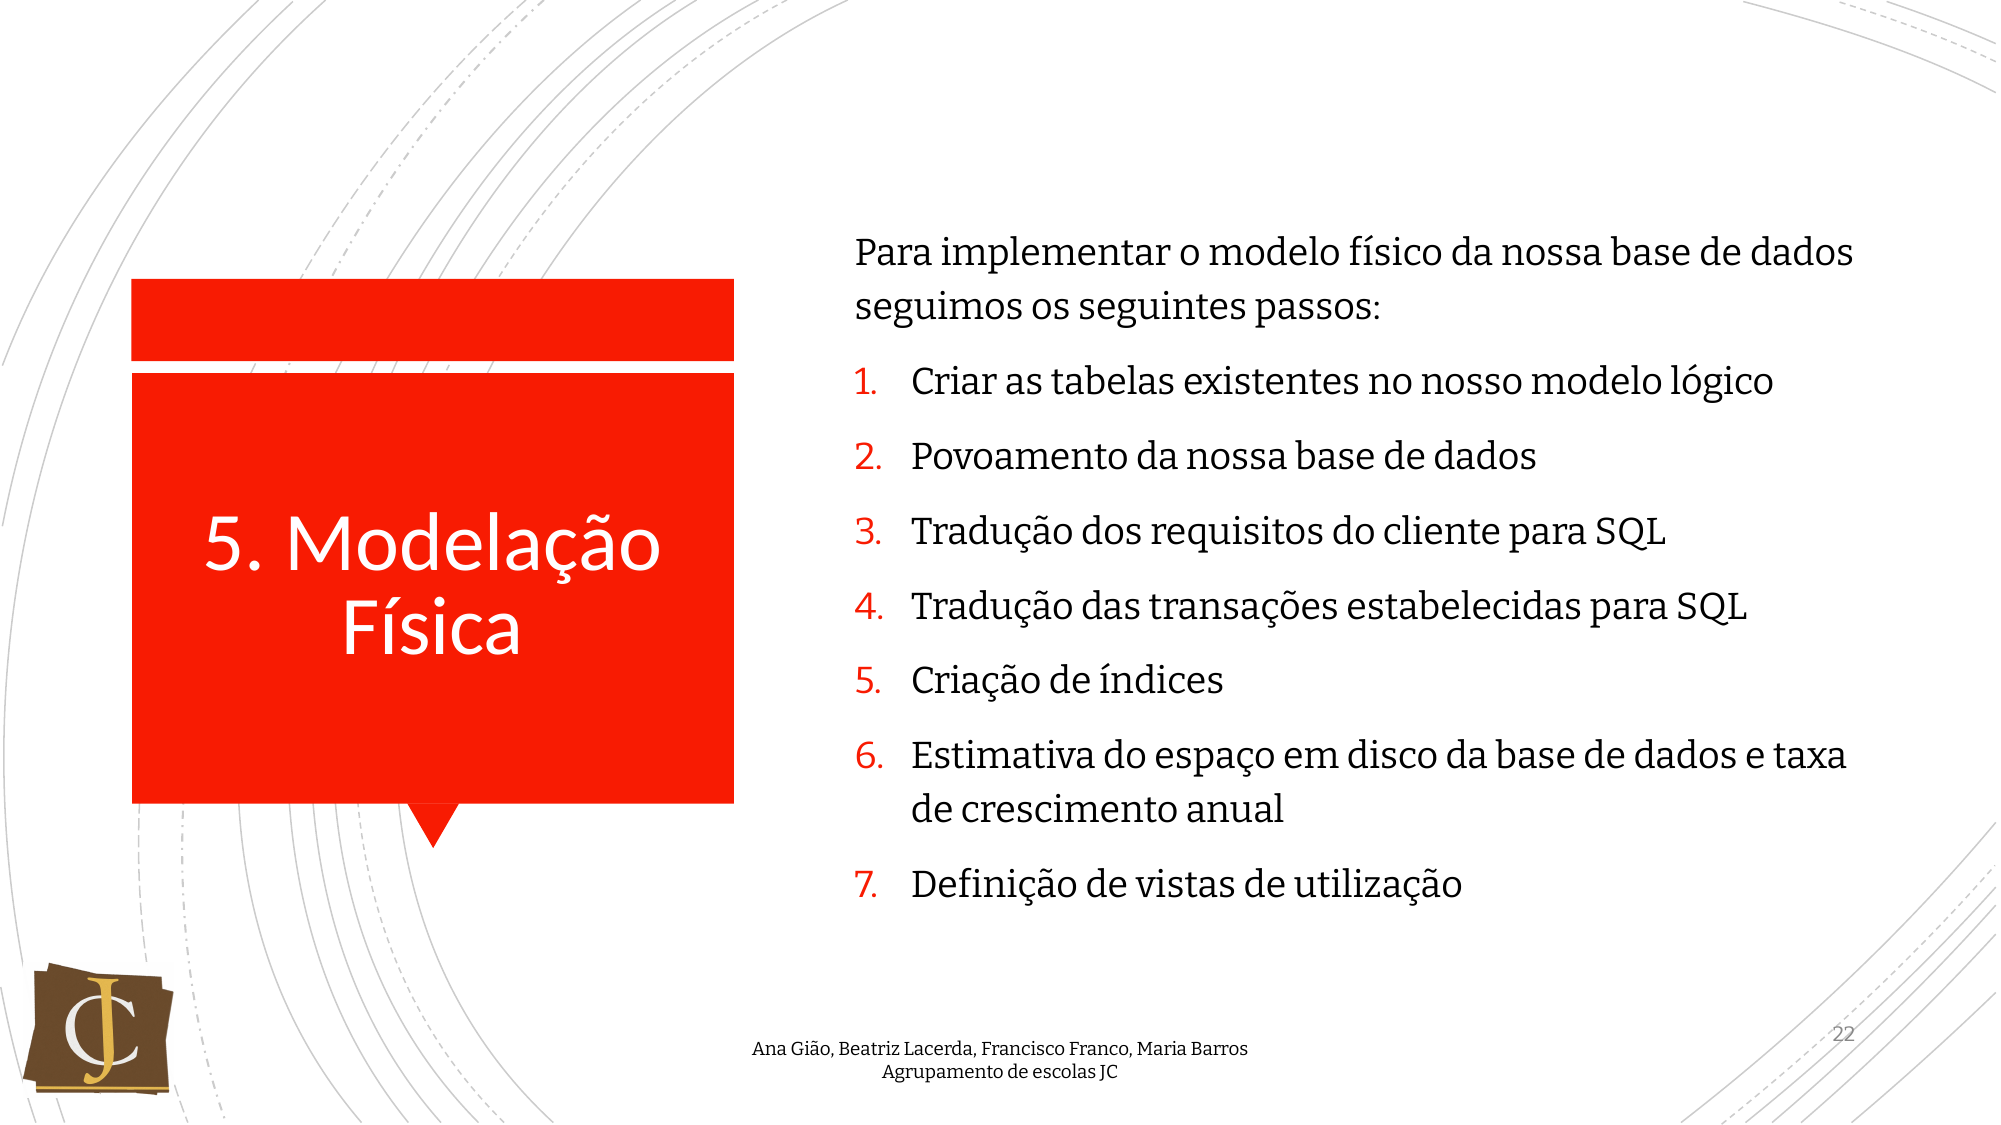

Para implementar o modelo físico da nossa base de dados seguimos os seguintes passos:
Criar as tabelas existentes no nosso modelo lógico
Povoamento da nossa base de dados
Tradução dos requisitos do cliente para SQL
Tradução das transações estabelecidas para SQL
Criação de índices
Estimativa do espaço em disco da base de dados e taxa de crescimento anual
Definição de vistas de utilização
# 5. Modelação Física
22